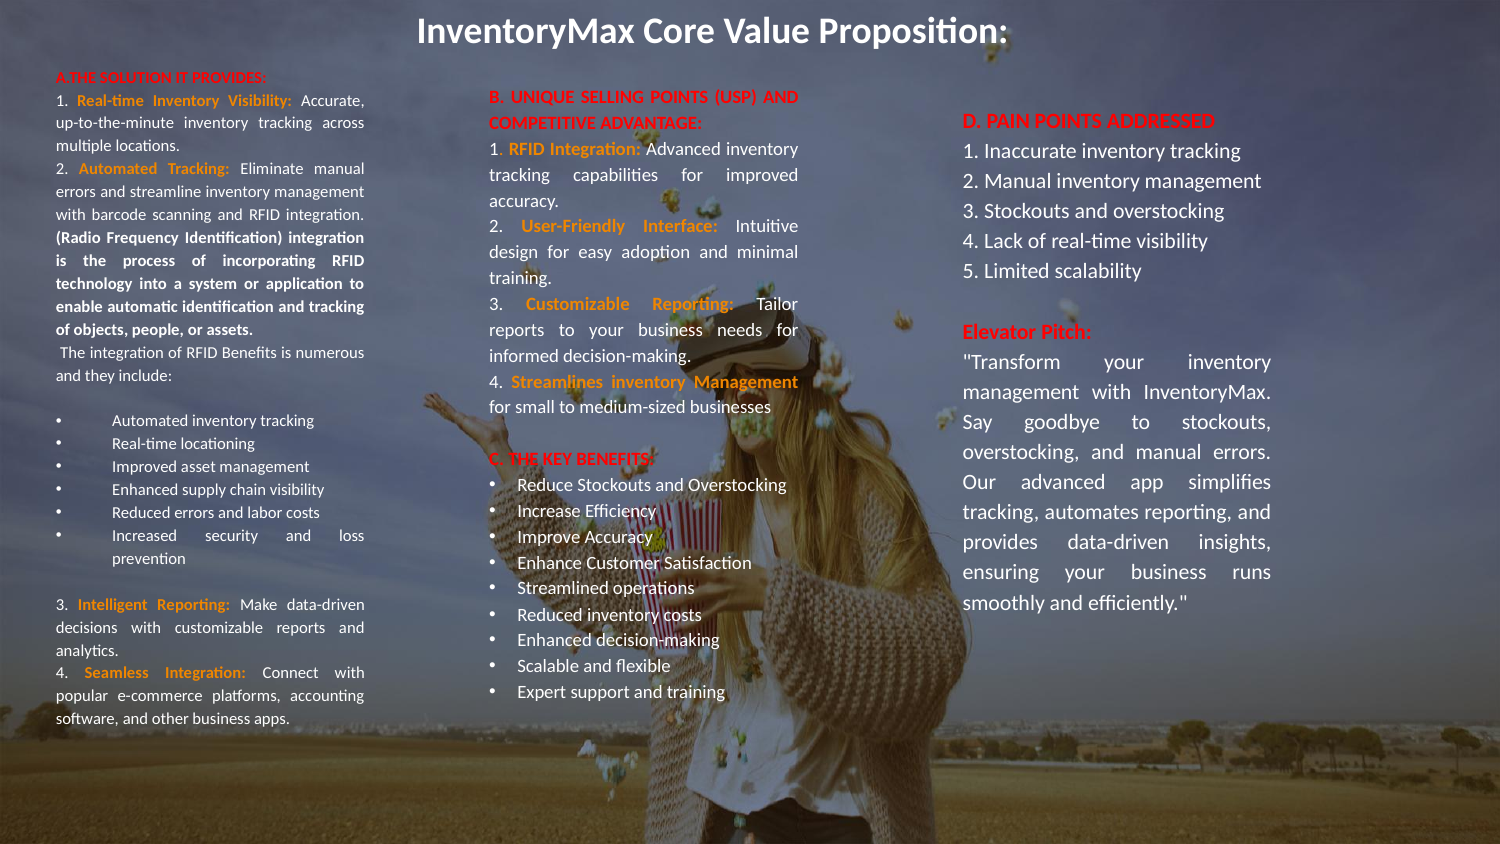

# InventoryMax Core Value Proposition:
A.THE SOLUTION IT PROVIDES:
1. Real-time Inventory Visibility: Accurate, up-to-the-minute inventory tracking across multiple locations.
2. Automated Tracking: Eliminate manual errors and streamline inventory management with barcode scanning and RFID integration. (Radio Frequency Identification) integration is the process of incorporating RFID technology into a system or application to enable automatic identification and tracking of objects, people, or assets.
 The integration of RFID Benefits is numerous and they include:

Automated inventory tracking
Real-time locationing
Improved asset management
Enhanced supply chain visibility
Reduced errors and labor costs
Increased security and loss prevention

3. Intelligent Reporting: Make data-driven decisions with customizable reports and analytics.
4. Seamless Integration: Connect with popular e-commerce platforms, accounting software, and other business apps.

B. UNIQUE SELLING POINTS (USP) AND COMPETITIVE ADVANTAGE:
1. RFID Integration: Advanced inventory tracking capabilities for improved accuracy.
2. User-Friendly Interface: Intuitive design for easy adoption and minimal training.
3. Customizable Reporting: Tailor reports to your business needs for informed decision-making.
4. Streamlines inventory Management for small to medium-sized businesses

C. THE KEY BENEFITS:
Reduce Stockouts and Overstocking
Increase Efficiency
Improve Accuracy
Enhance Customer Satisfaction
Streamlined operations
Reduced inventory costs
Enhanced decision-making
Scalable and flexible
Expert support and training

D. PAIN POINTS ADDRESSED
1. Inaccurate inventory tracking
2. Manual inventory management
3. Stockouts and overstocking
4. Lack of real-time visibility
5. Limited scalability

Elevator Pitch:
"Transform your inventory management with InventoryMax. Say goodbye to stockouts, overstocking, and manual errors. Our advanced app simplifies tracking, automates reporting, and provides data-driven insights, ensuring your business runs smoothly and efficiently."